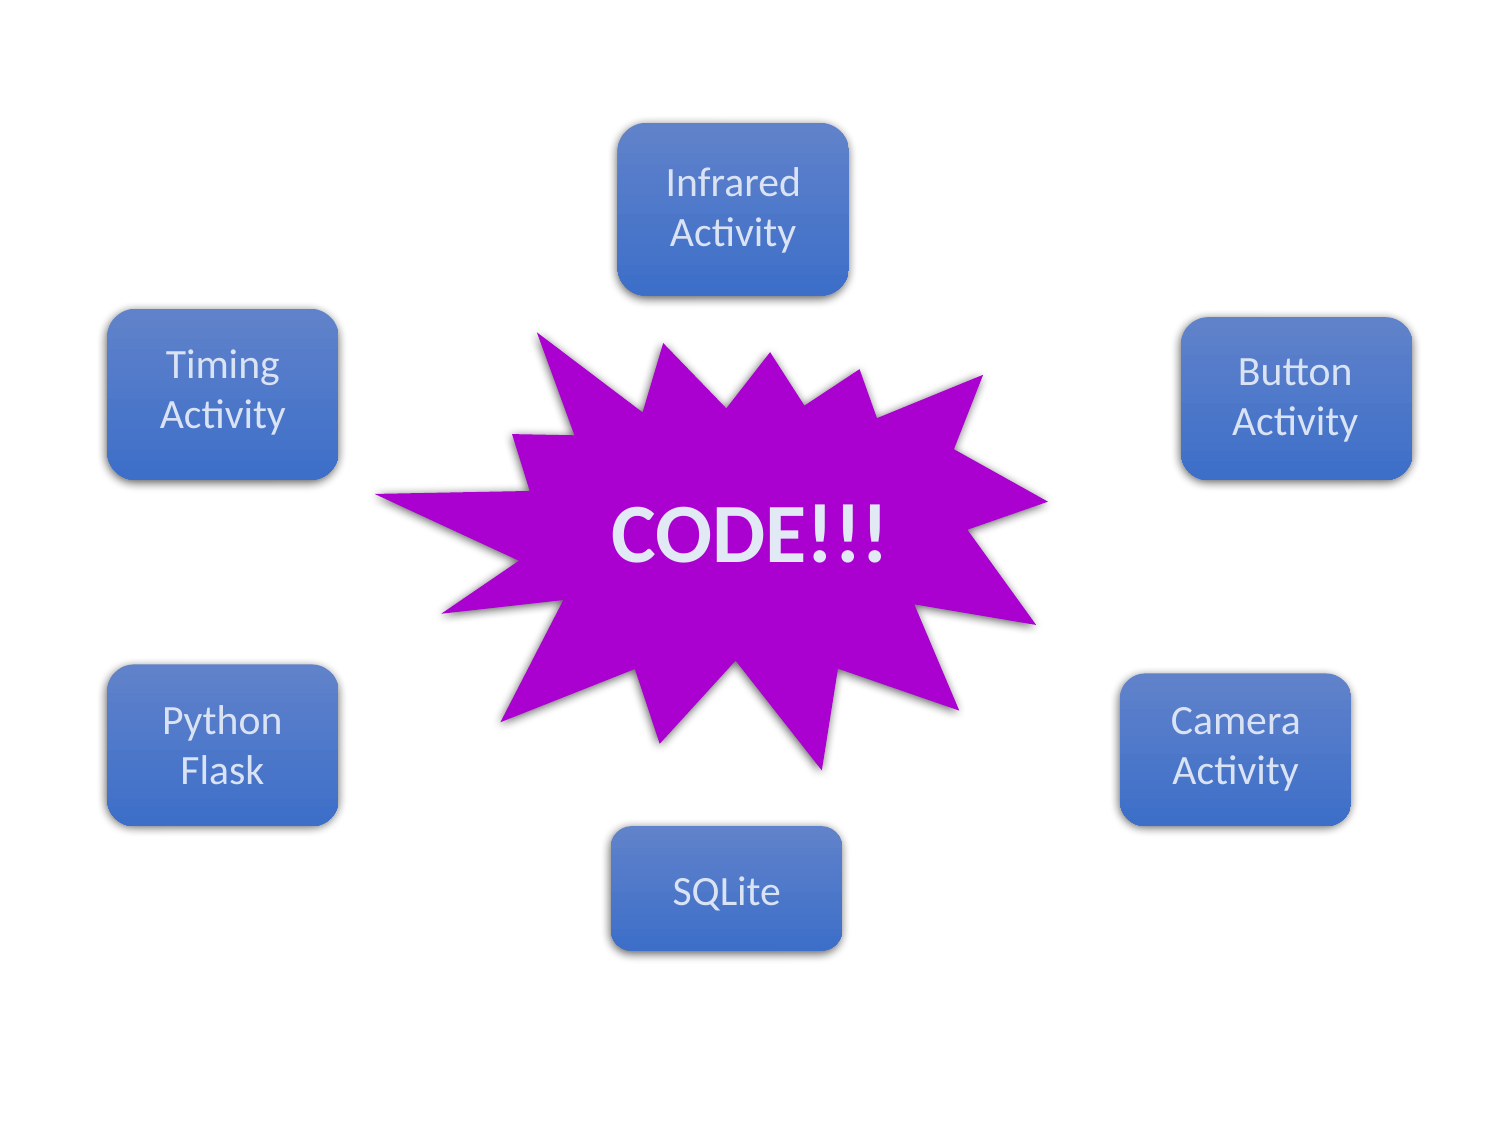

Infrared Activity

CODE!!!

Timing Activity

Button Activity

Python Flask

Camera Activity

SQLite